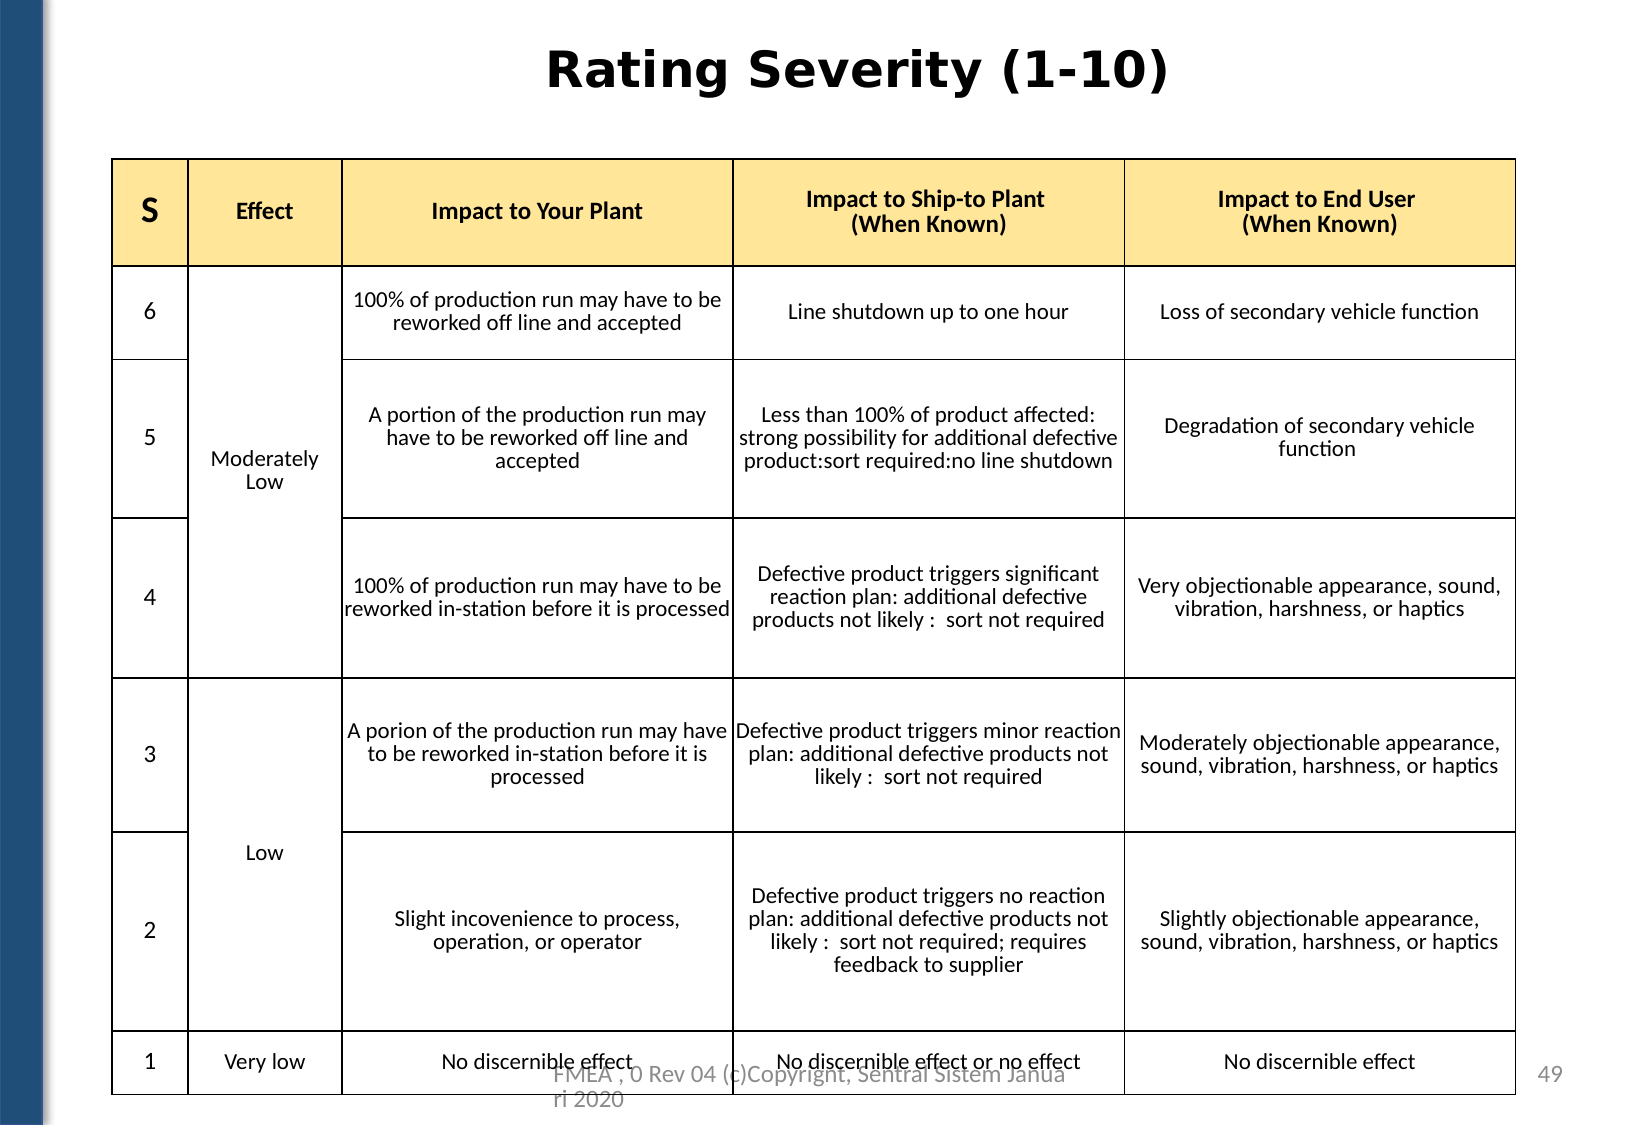

Rating Severity (1-10)
| S | Effect | Impact to Your Plant | Impact to Ship-to Plant (When Known) | Impact to End User (When Known) |
| --- | --- | --- | --- | --- |
| 6 | Moderately Low | 100% of production run may have to be reworked off line and accepted | Line shutdown up to one hour | Loss of secondary vehicle function |
| 5 |  | A portion of the production run may have to be reworked off line and accepted | Less than 100% of product affected: strong possibility for additional defective product:sort required:no line shutdown | Degradation of secondary vehicle function |
| 4 |  | 100% of production run may have to be reworked in-station before it is processed | Defective product triggers significant reaction plan: additional defective products not likely : sort not required | Very objectionable appearance, sound, vibration, harshness, or haptics |
| 3 | Low | A porion of the production run may have to be reworked in-station before it is processed | Defective product triggers minor reaction plan: additional defective products not likely : sort not required | Moderately objectionable appearance, sound, vibration, harshness, or haptics |
| 2 |  | Slight incovenience to process, operation, or operator | Defective product triggers no reaction plan: additional defective products not likely : sort not required; requires feedback to supplier | Slightly objectionable appearance, sound, vibration, harshness, or haptics |
| 1 | Very low | No discernible effect | No discernible effect or no effect | No discernible effect |
FMEA , 0 Rev 04 (c)Copyrignt, Sentral Sistem Januari 2020
49